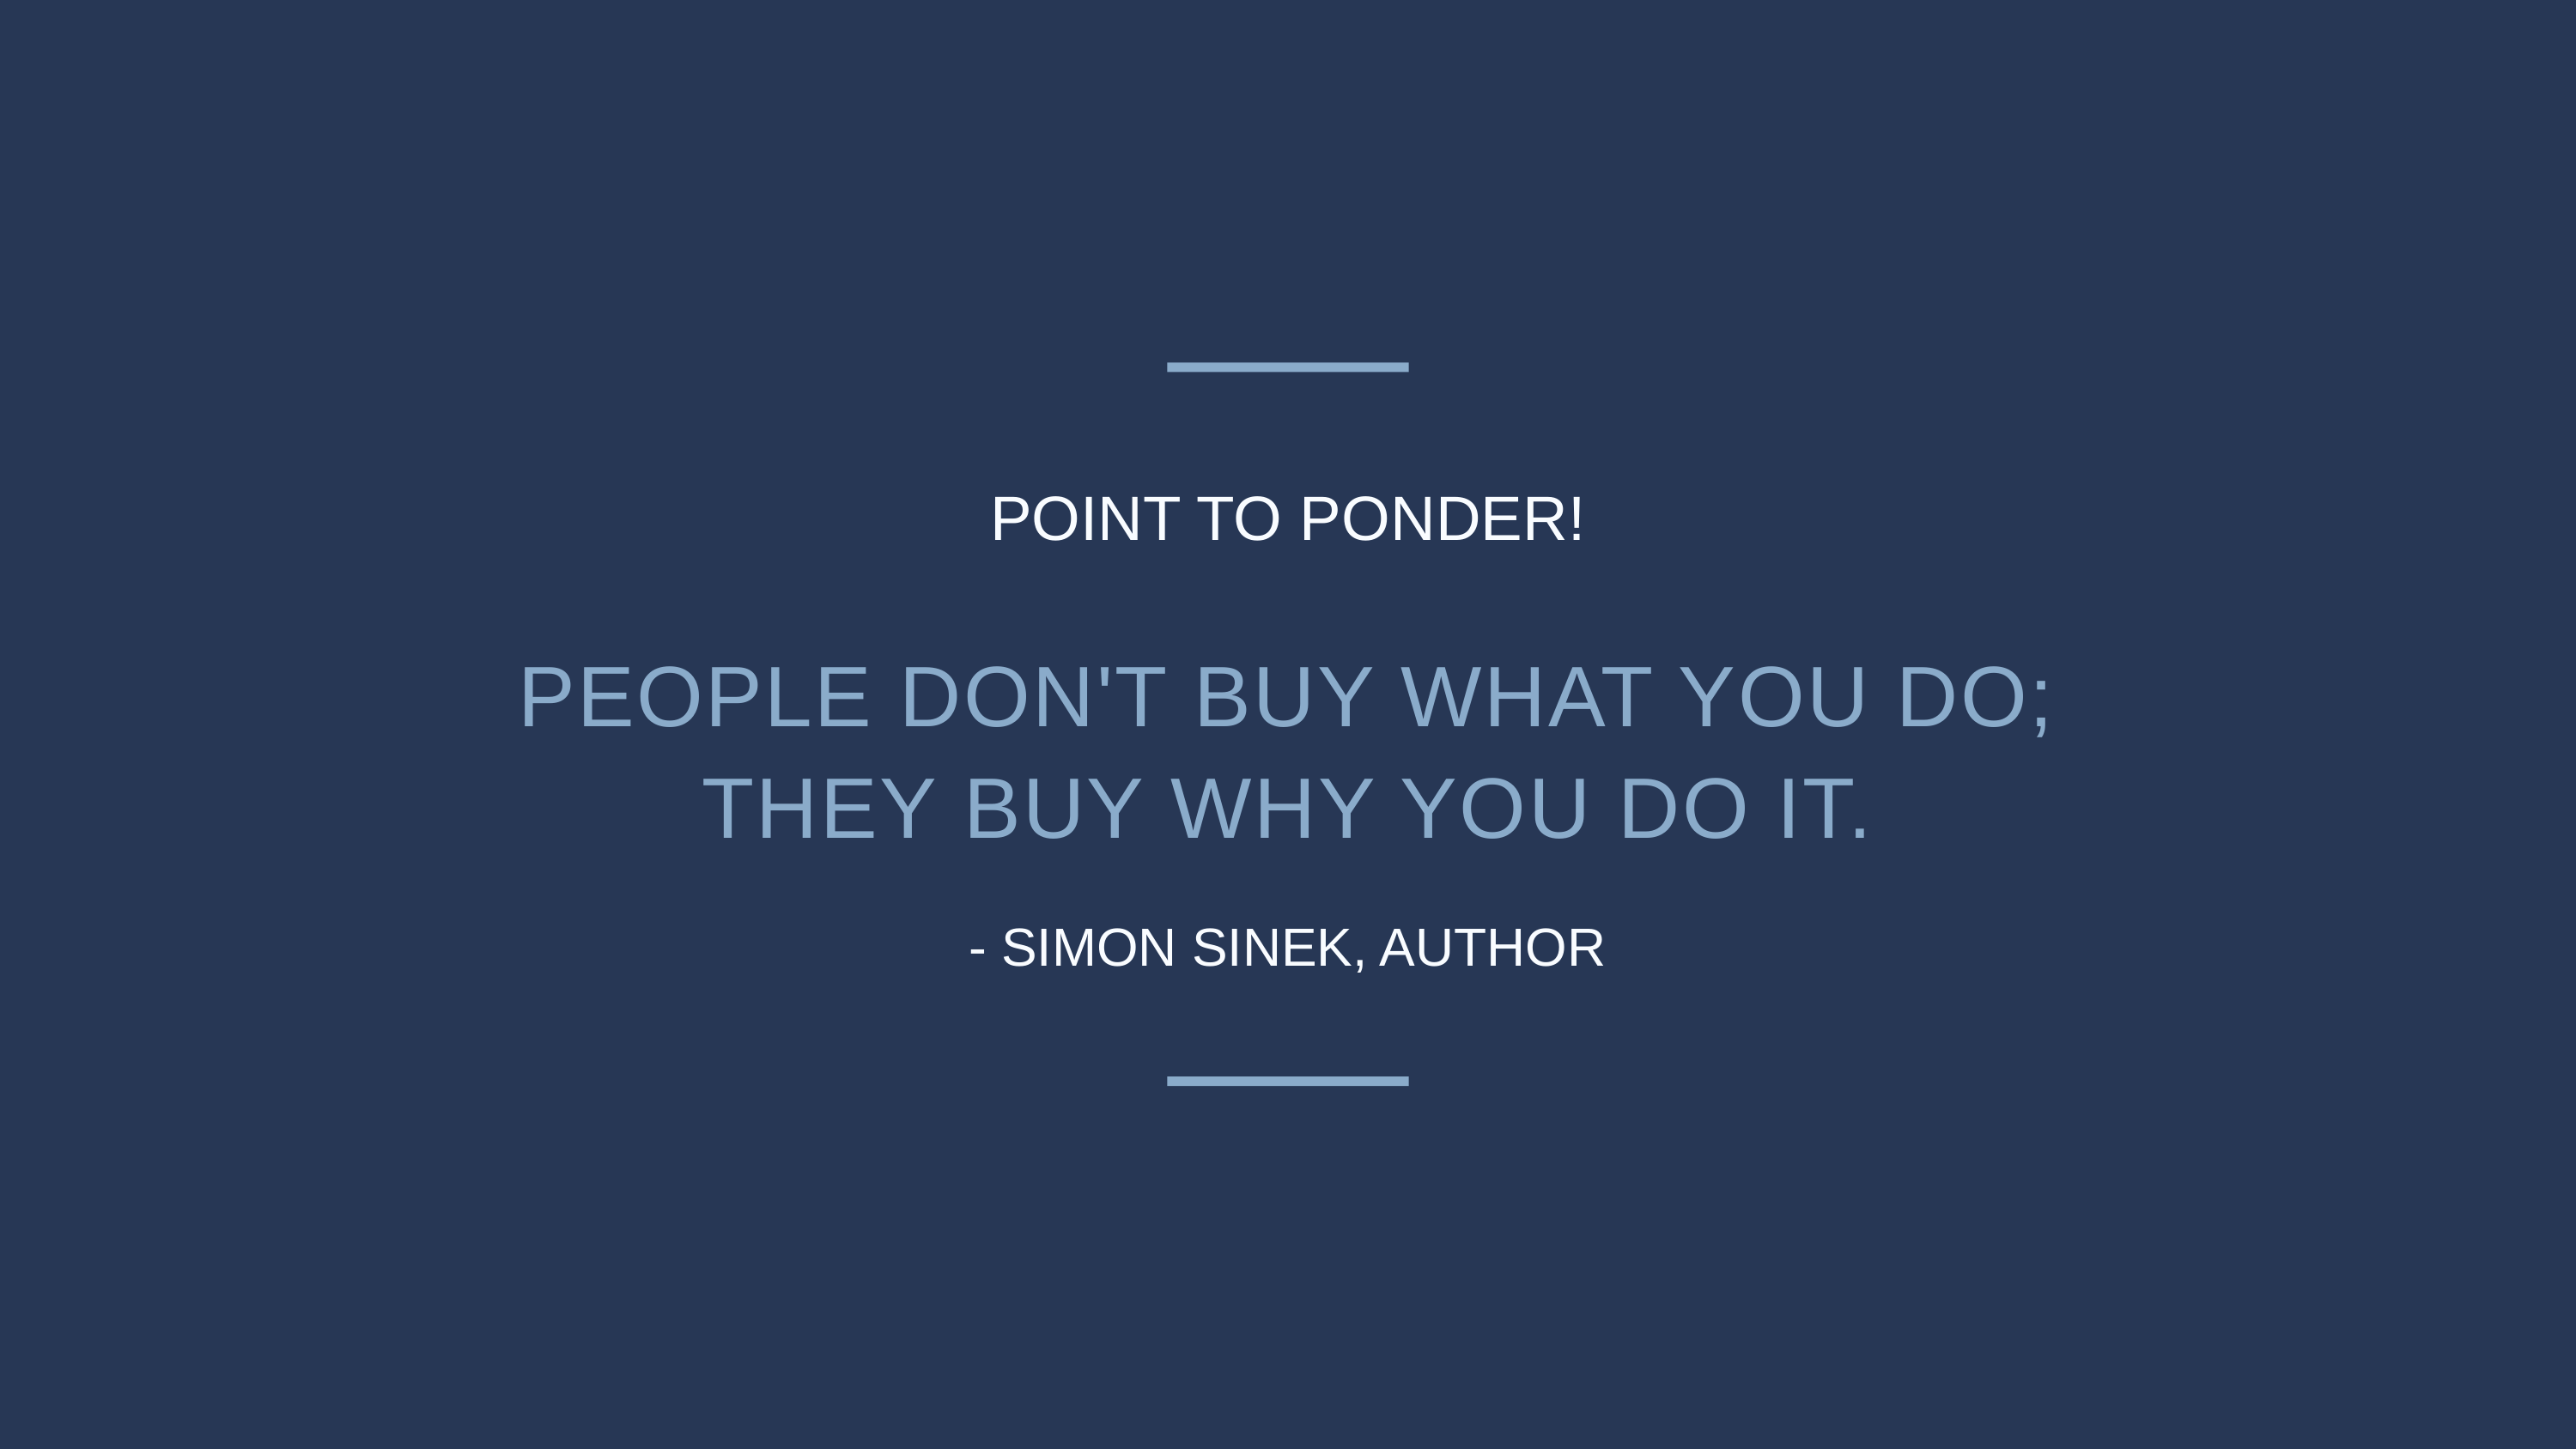

POINT TO PONDER!
PEOPLE DON'T BUY WHAT YOU DO; THEY BUY WHY YOU DO IT.
- SIMON SINEK, AUTHOR